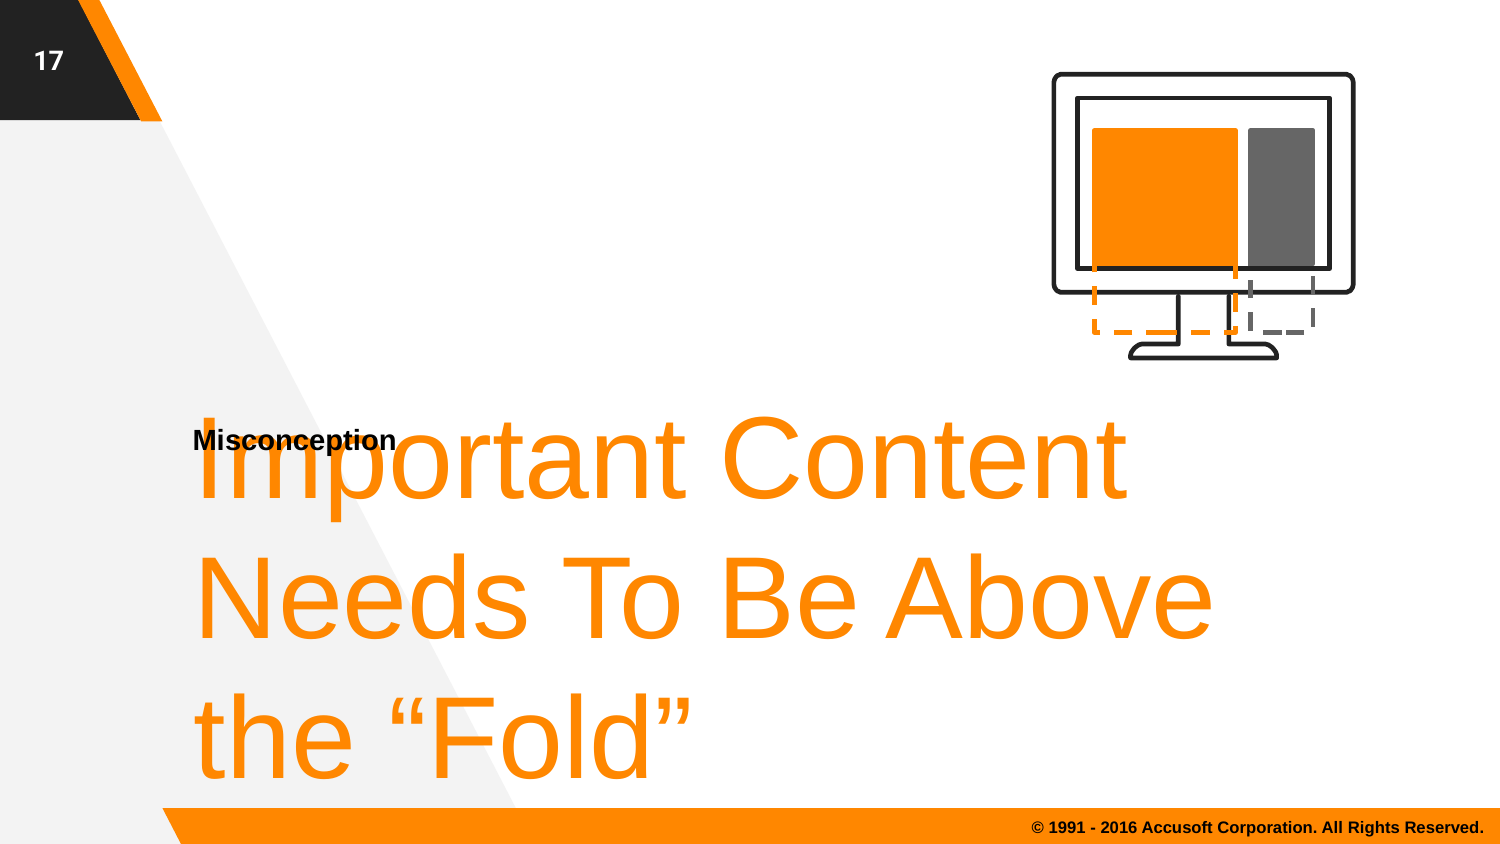

17

Misconception
Important Content Needs To Be Above the “Fold”